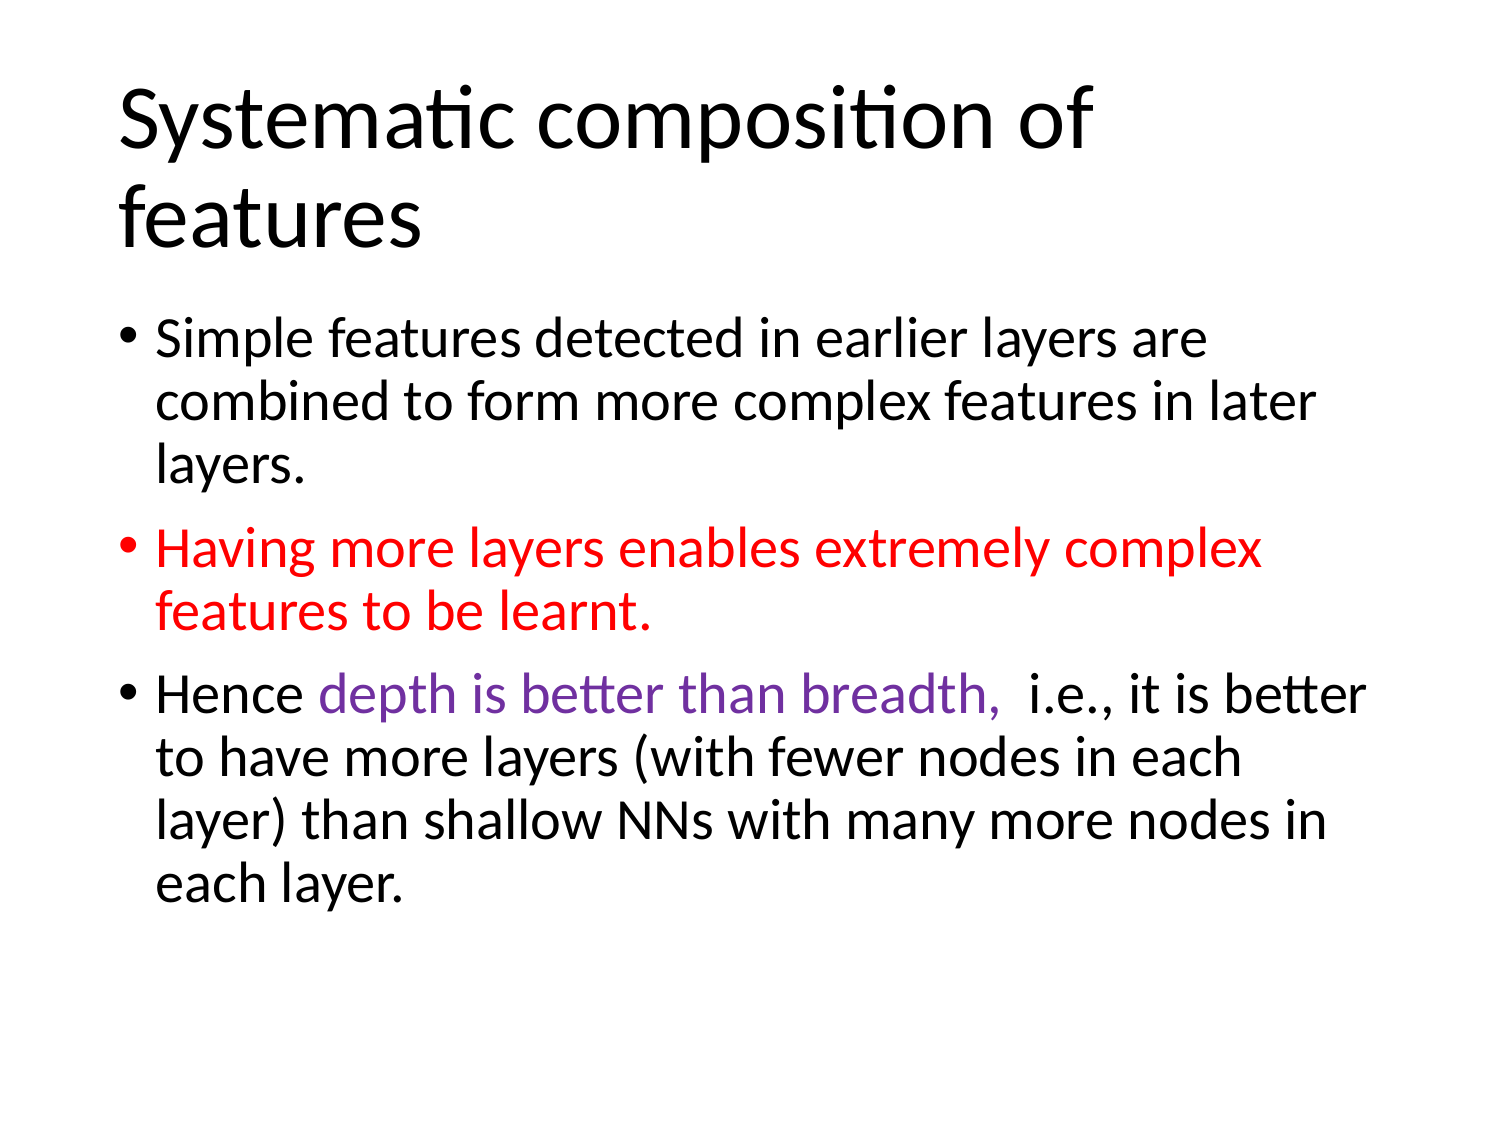

# Systematic composition of features
Simple features detected in earlier layers are combined to form more complex features in later layers.
Having more layers enables extremely complex features to be learnt.
Hence depth is better than breadth,  i.e., it is better to have more layers (with fewer nodes in each layer) than shallow NNs with many more nodes in each layer.